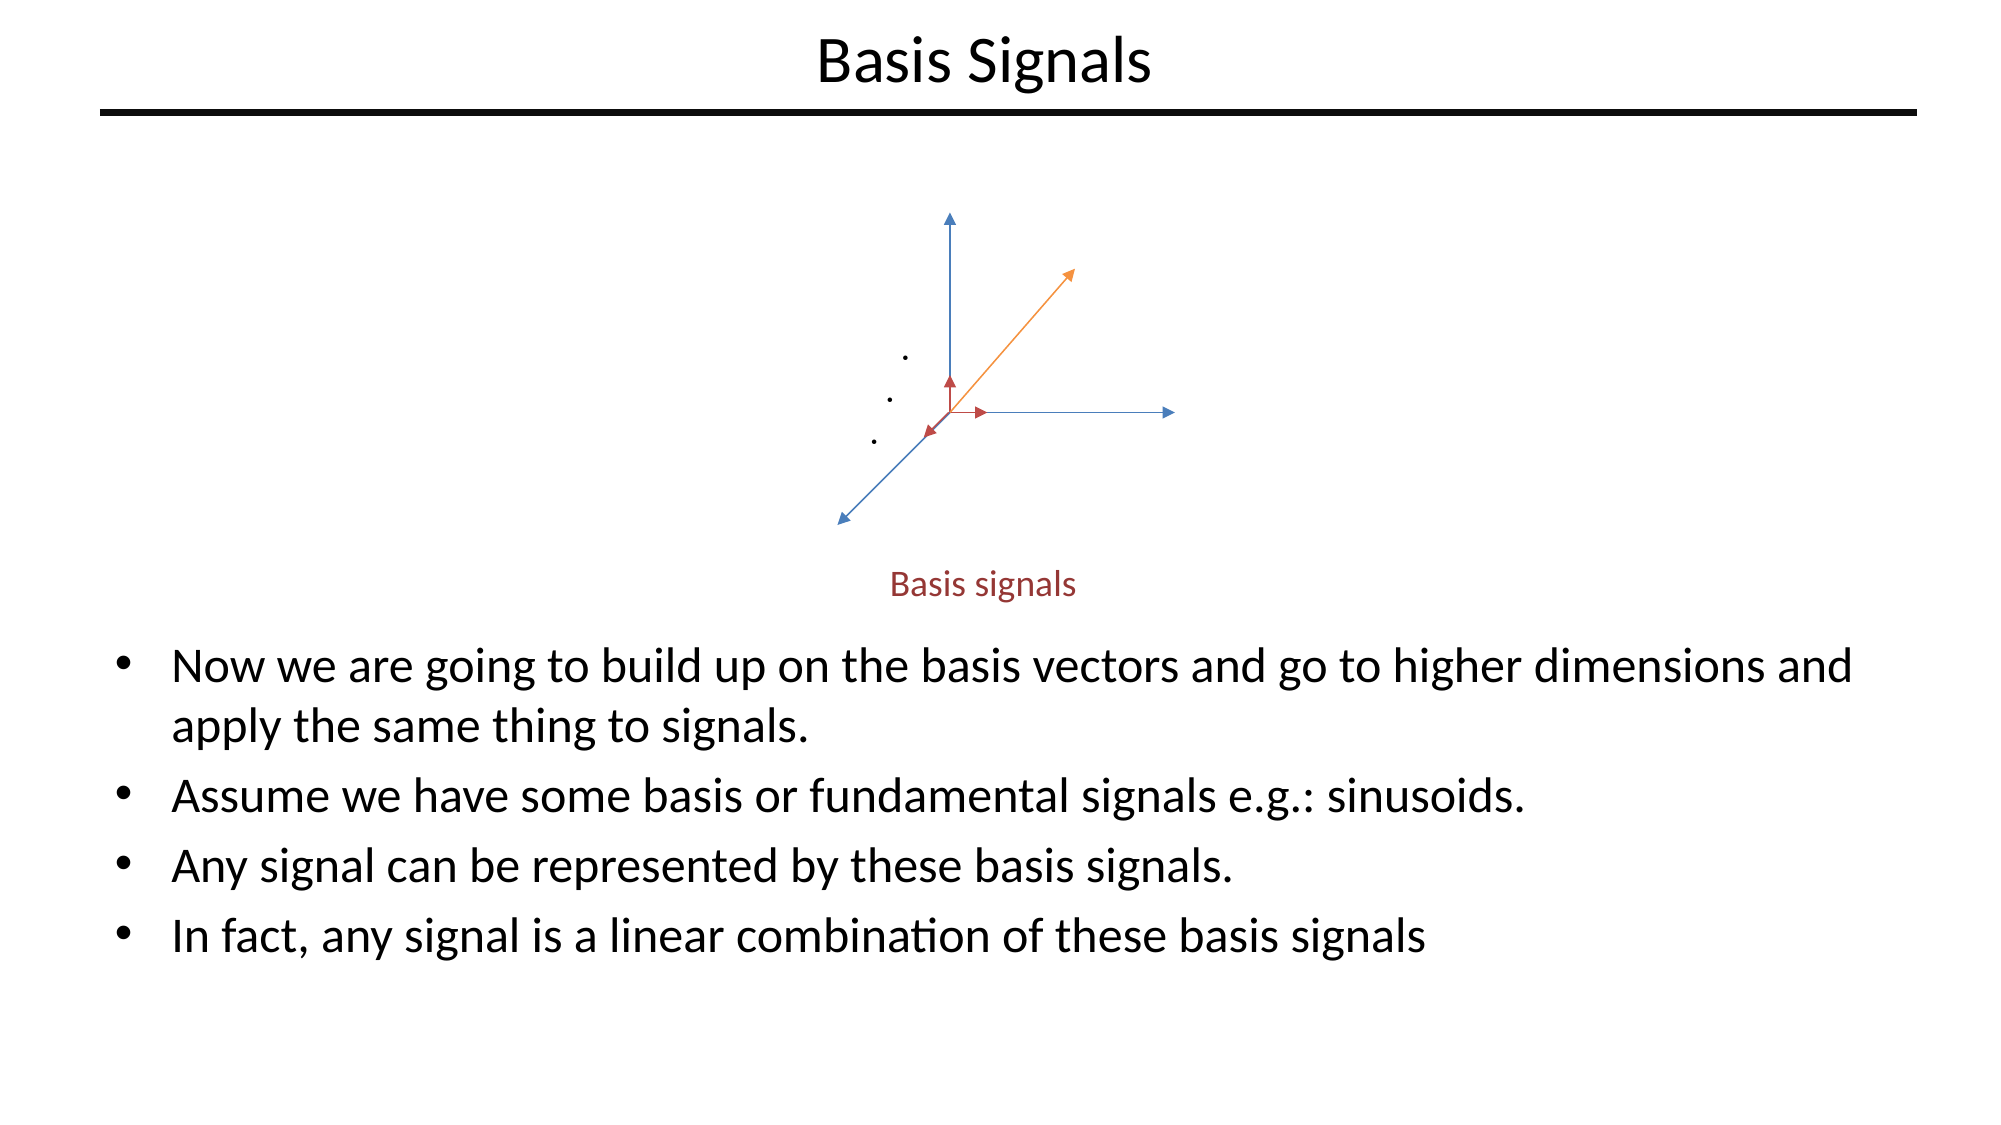

# Basis Signals
.
.
.
Basis signals
Now we are going to build up on the basis vectors and go to higher dimensions and apply the same thing to signals.
Assume we have some basis or fundamental signals e.g.: sinusoids.
Any signal can be represented by these basis signals.
In fact, any signal is a linear combination of these basis signals